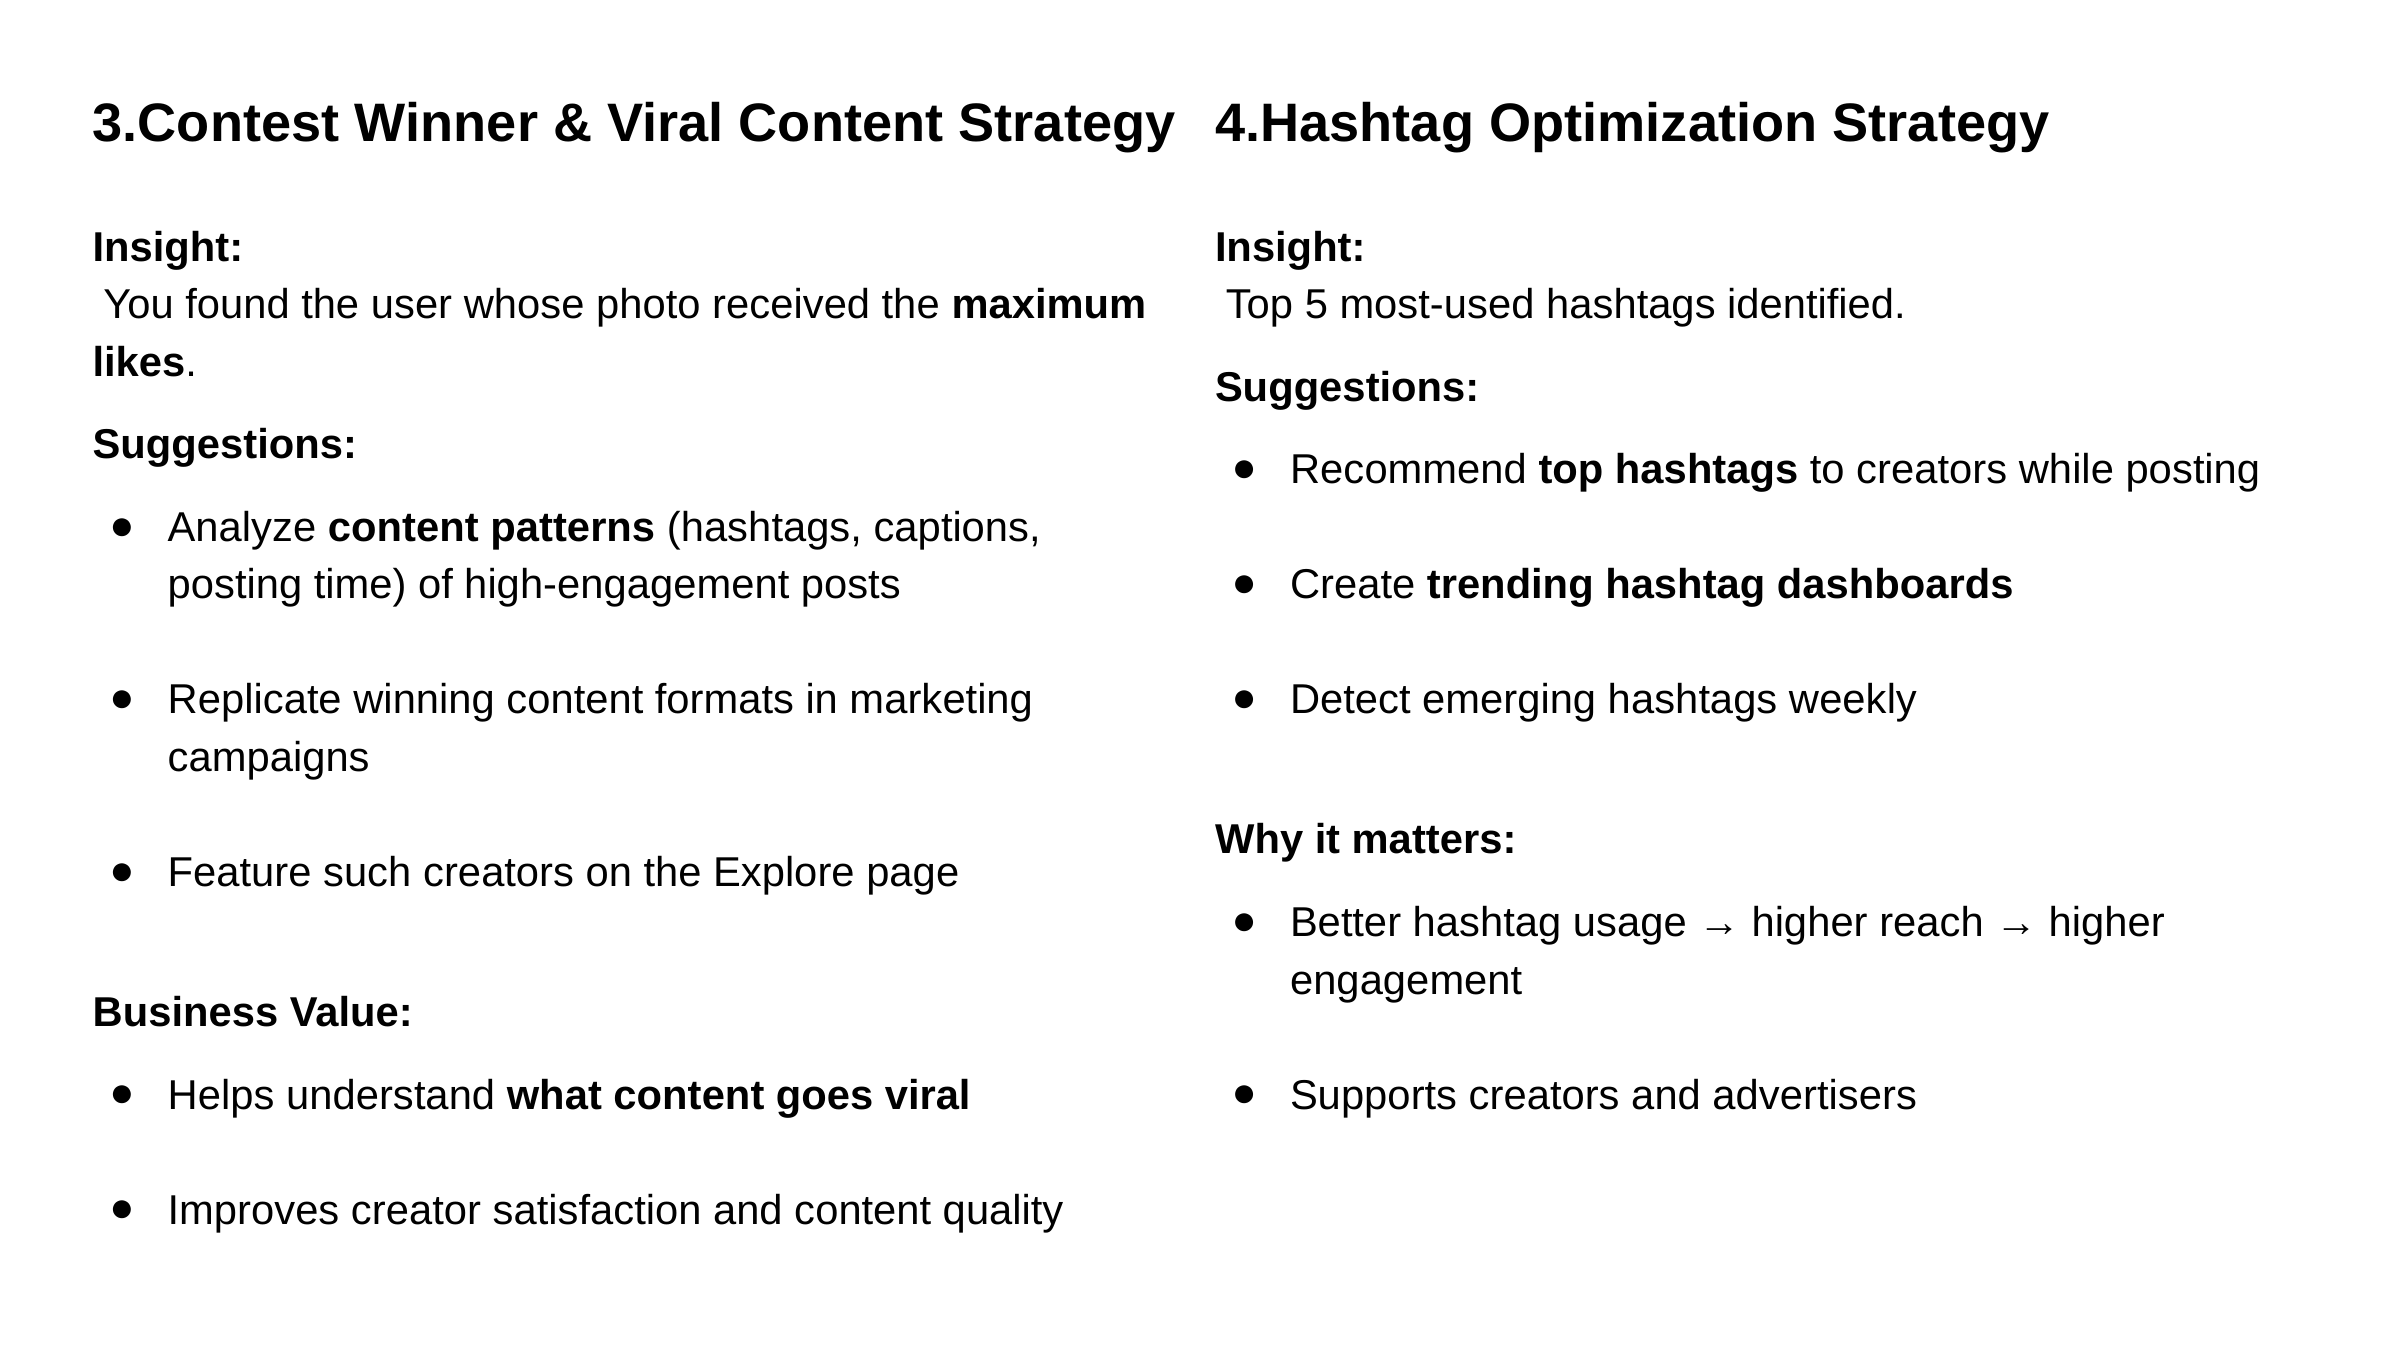

3.Contest Winner & Viral Content Strategy
4.Hashtag Optimization Strategy
Insight:
 You found the user whose photo received the maximum likes.
Suggestions:
Analyze content patterns (hashtags, captions, posting time) of high-engagement posts
Replicate winning content formats in marketing campaigns
Feature such creators on the Explore page
Business Value:
Helps understand what content goes viral
Improves creator satisfaction and content quality

Insight:
 Top 5 most-used hashtags identified.
Suggestions:
Recommend top hashtags to creators while posting
Create trending hashtag dashboards
Detect emerging hashtags weekly
Why it matters:
Better hashtag usage → higher reach → higher engagement
Supports creators and advertisers